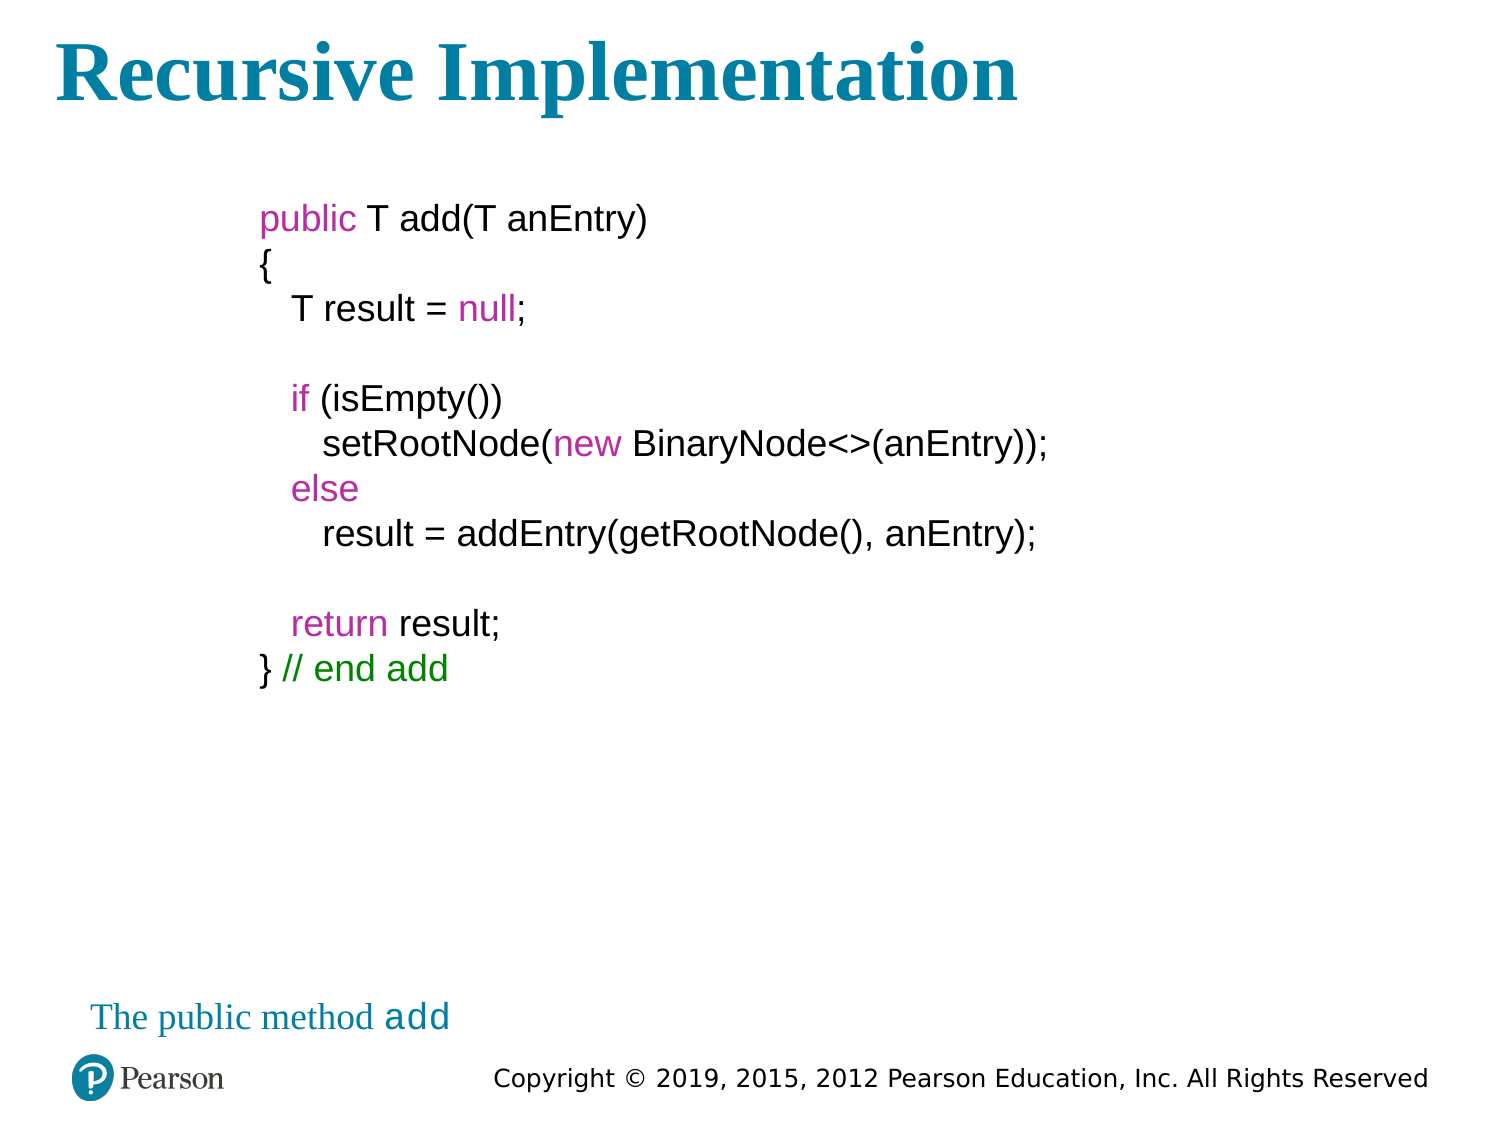

# Recursive Implementation
public T add(T anEntry)
{
   T result = null;

   if (isEmpty())
      setRootNode(new BinaryNode<>(anEntry));
   else
      result = addEntry(getRootNode(), anEntry);

   return result;
} // end add
The public method add